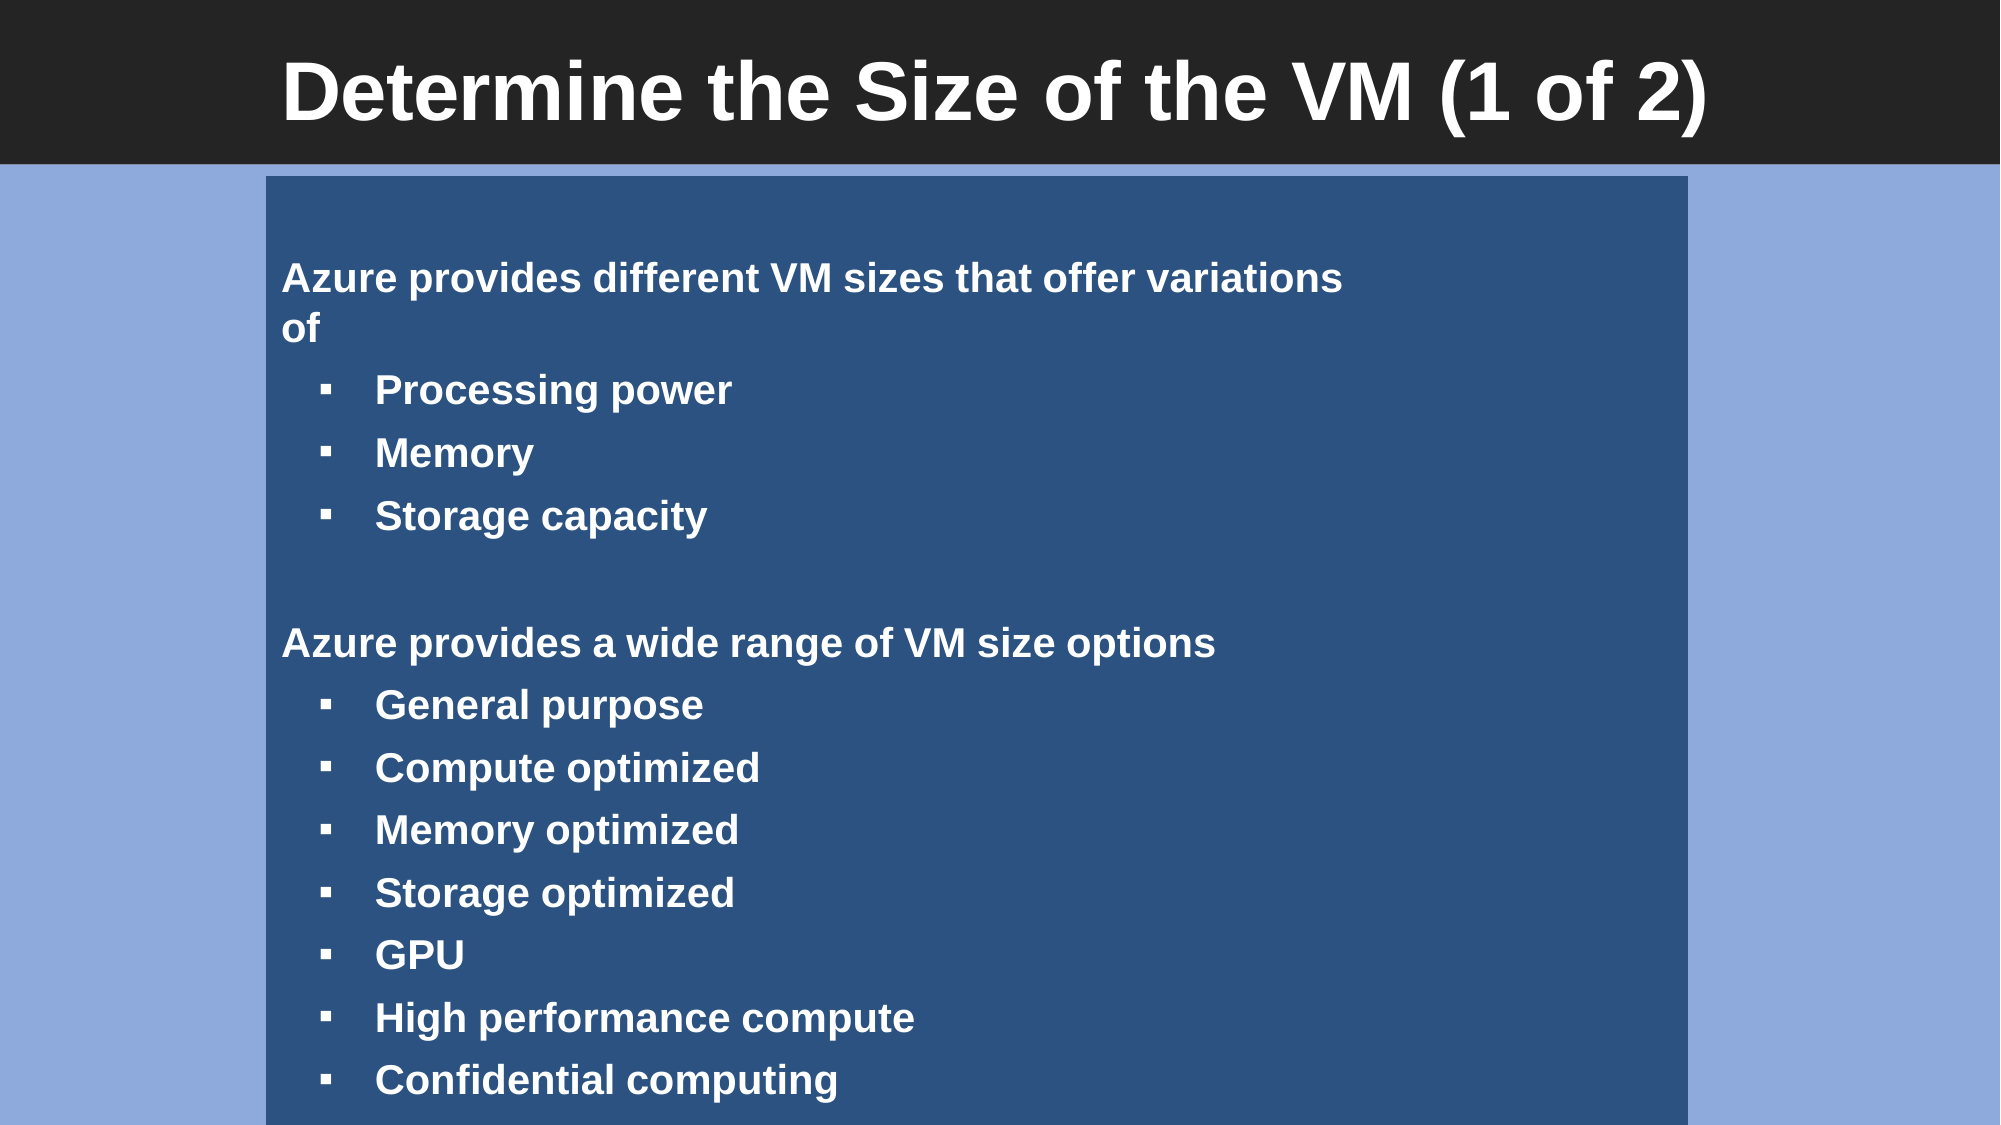

# Determine the Size of the VM (1 of 2)

Azure provides different VM sizes that offer variations of
Processing power
Memory
Storage capacity

Azure provides a wide range of VM size options
General purpose
Compute optimized
Memory optimized
Storage optimized
GPU
High performance compute
Confidential computing